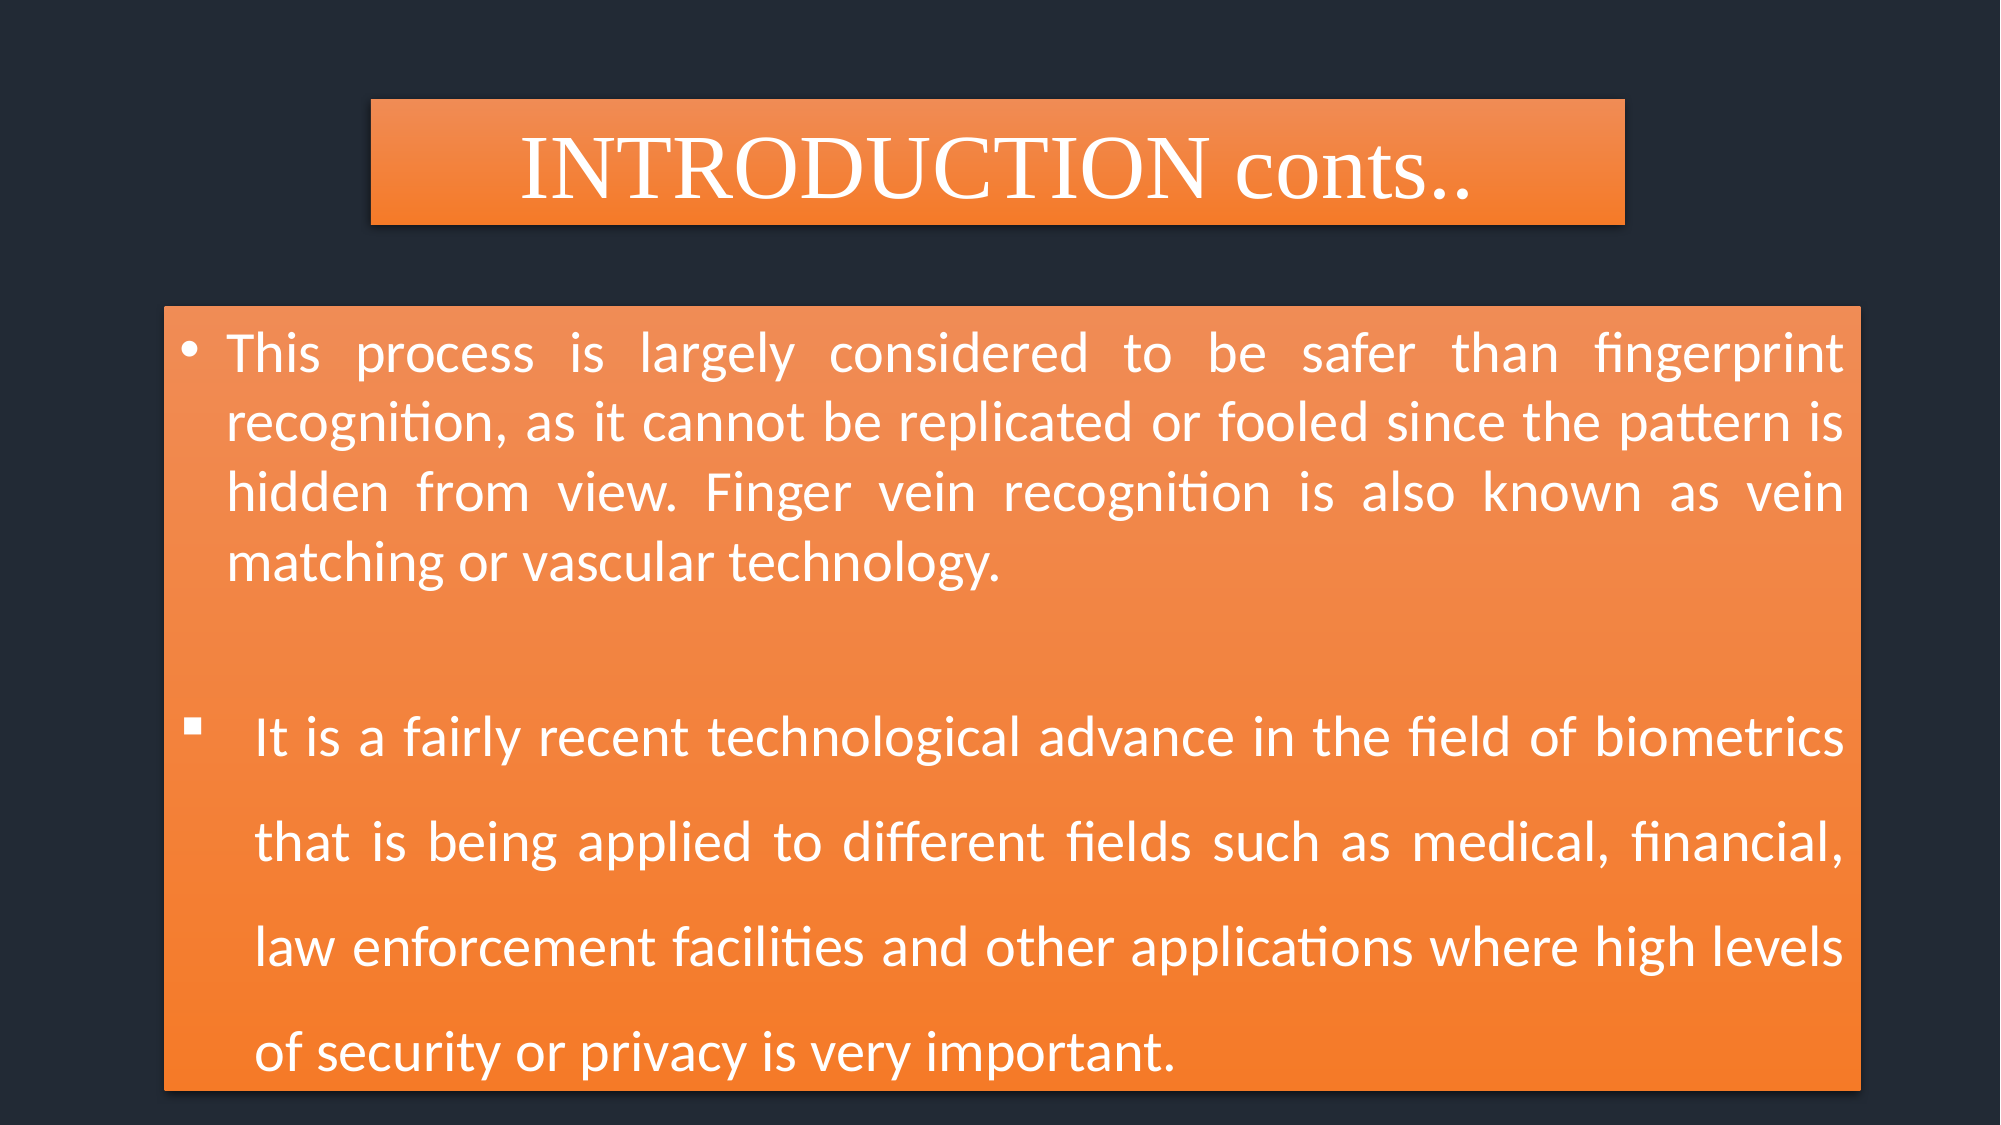

INTRODUCTION conts..
This process is largely considered to be safer than fingerprint recognition, as it cannot be replicated or fooled since the pattern is hidden from view. Finger vein recognition is also known as vein matching or vascular technology.

It is a fairly recent technological advance in the field of biometrics that is being applied to different fields such as medical, financial, law enforcement facilities and other applications where high levels of security or privacy is very important.